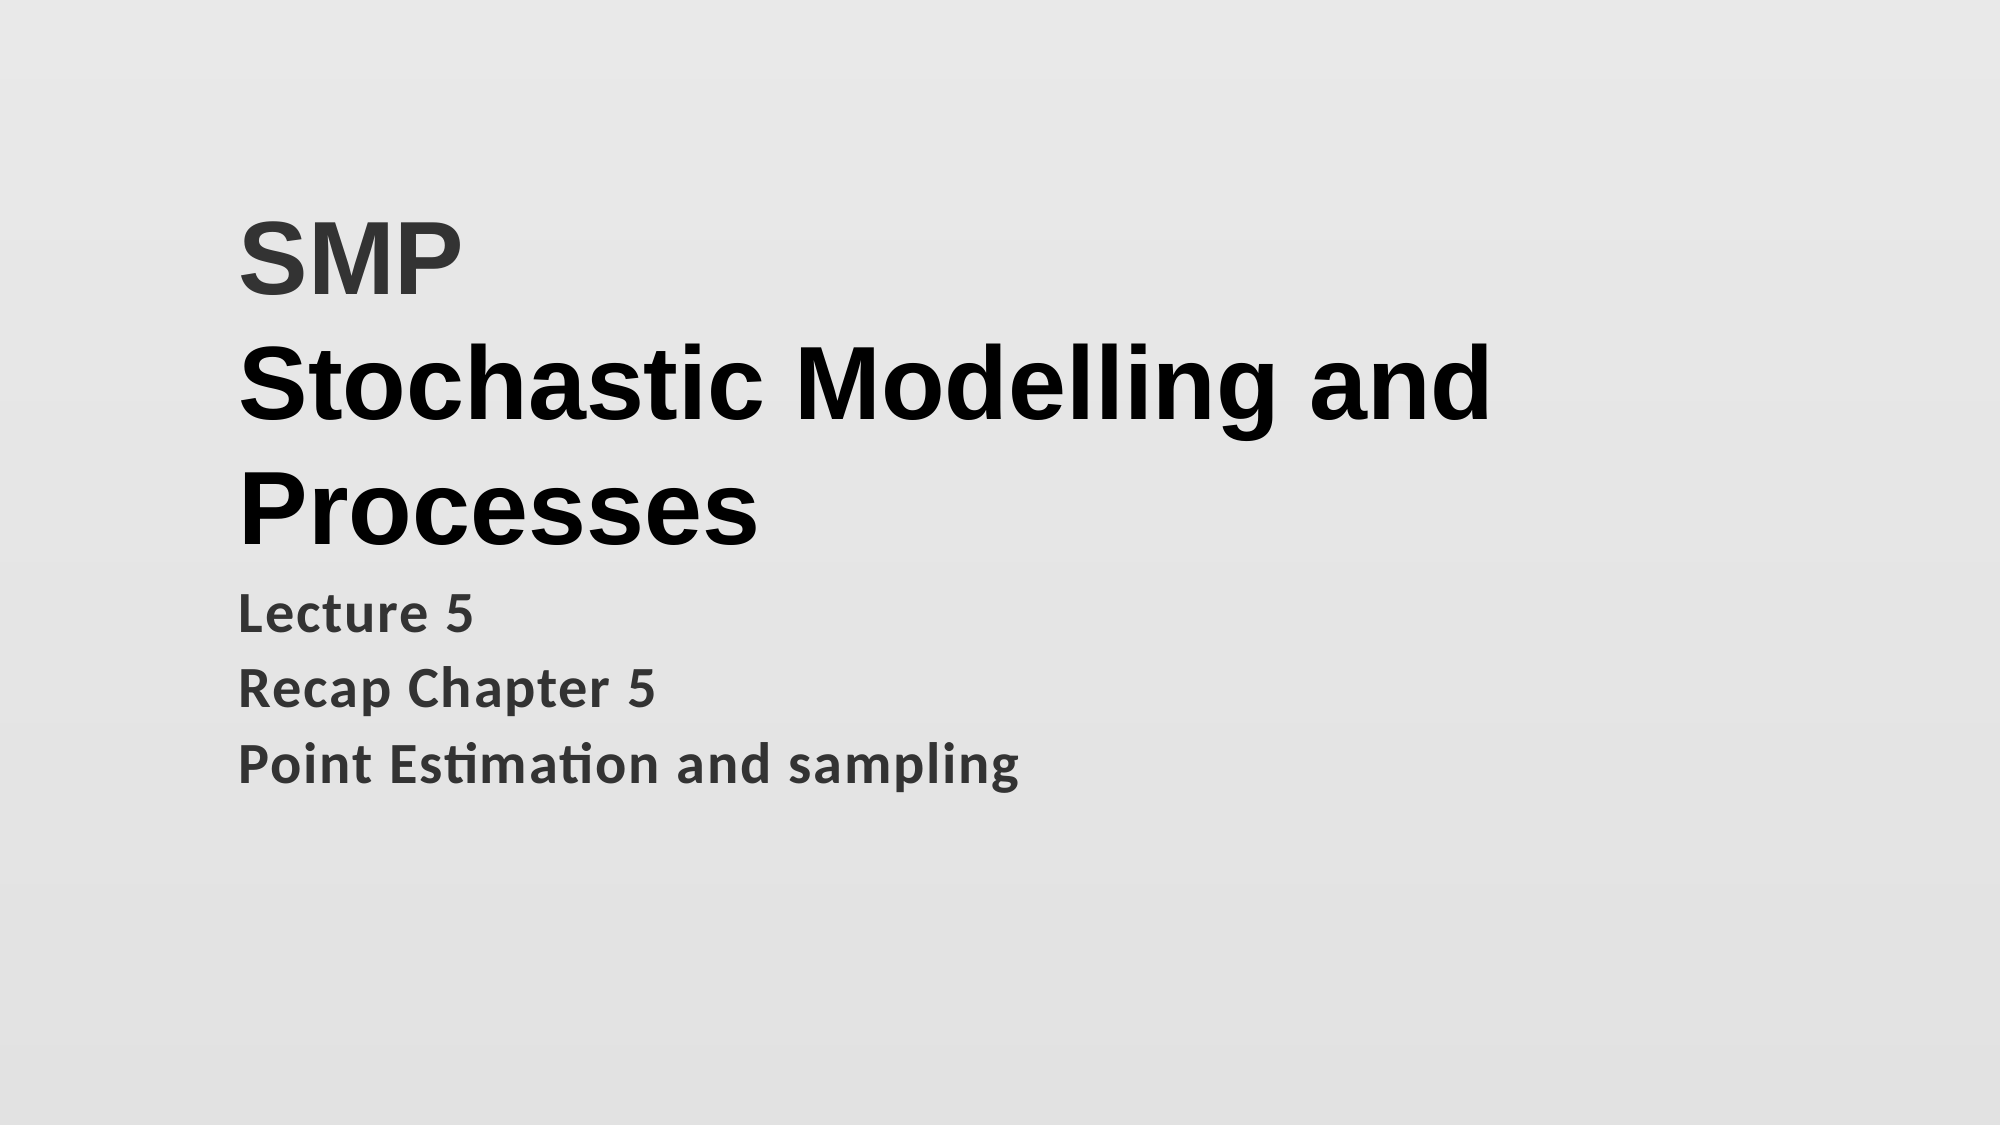

# SMP Stochastic Modelling and Processes
Lecture 5
Recap Chapter 5
Point Estimation and sampling